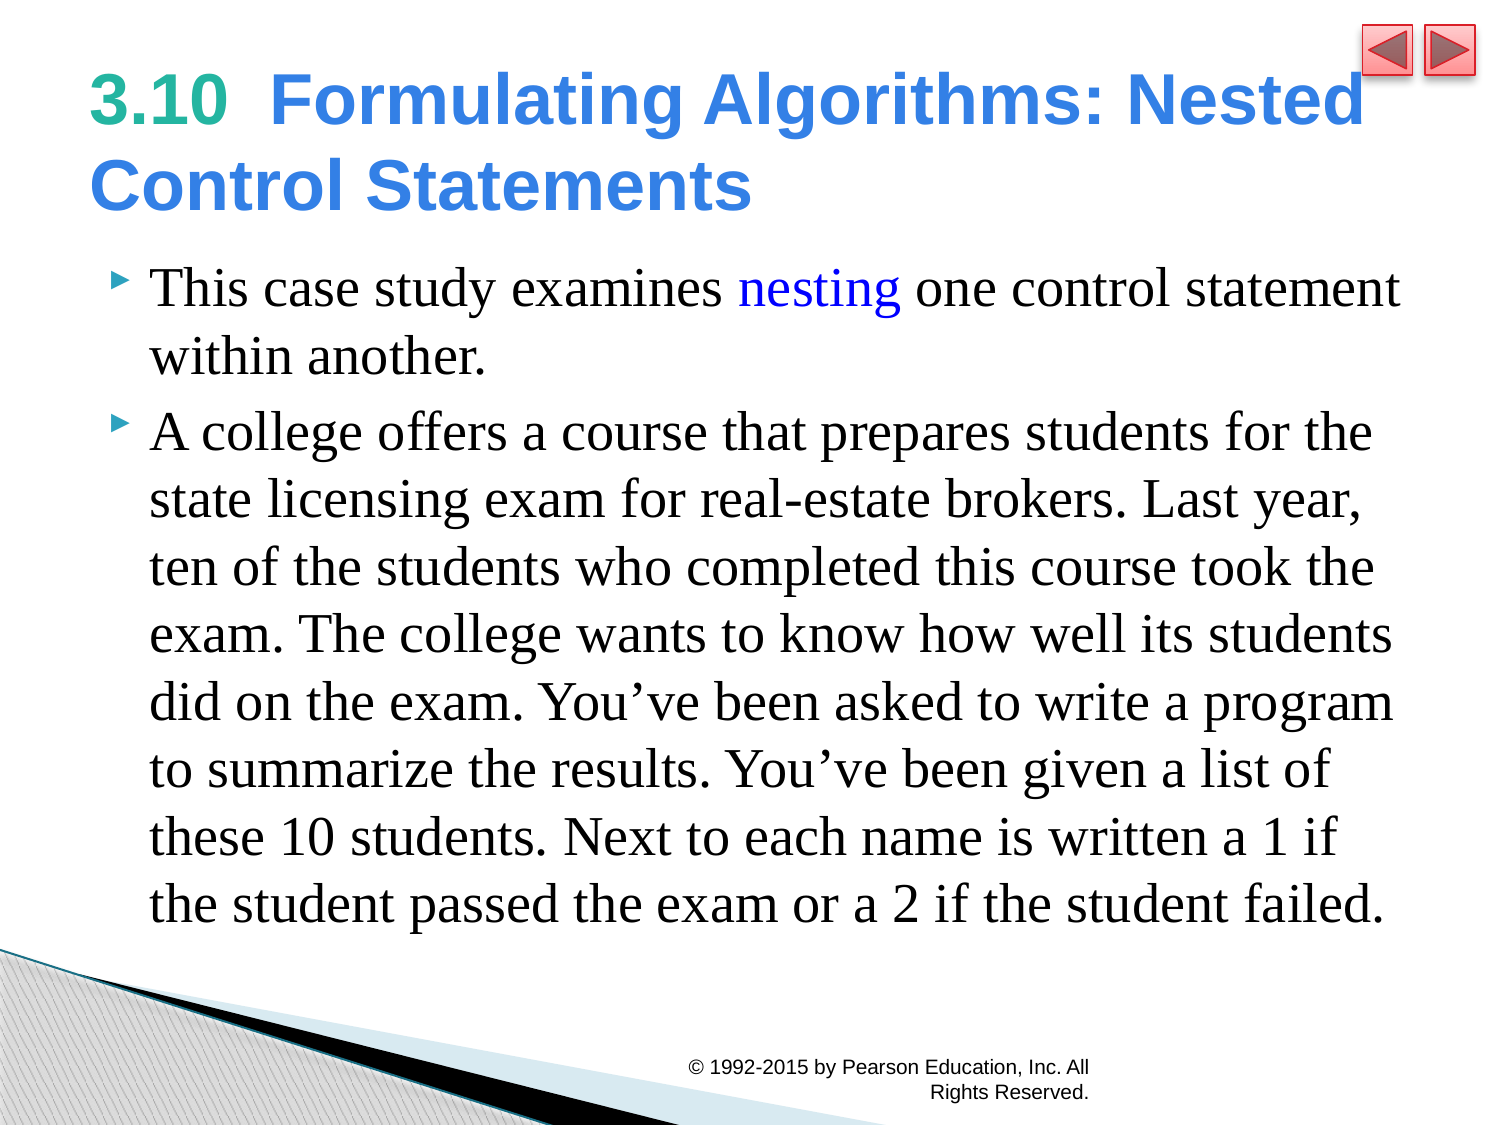

# 3.10  Formulating Algorithms: Nested Control Statements
This case study examines nesting one control statement within another.
A college offers a course that prepares students for the state licensing exam for real-estate brokers. Last year, ten of the students who completed this course took the exam. The college wants to know how well its students did on the exam. You’ve been asked to write a program to summarize the results. You’ve been given a list of these 10 students. Next to each name is written a 1 if the student passed the exam or a 2 if the student failed.
© 1992-2015 by Pearson Education, Inc. All Rights Reserved.